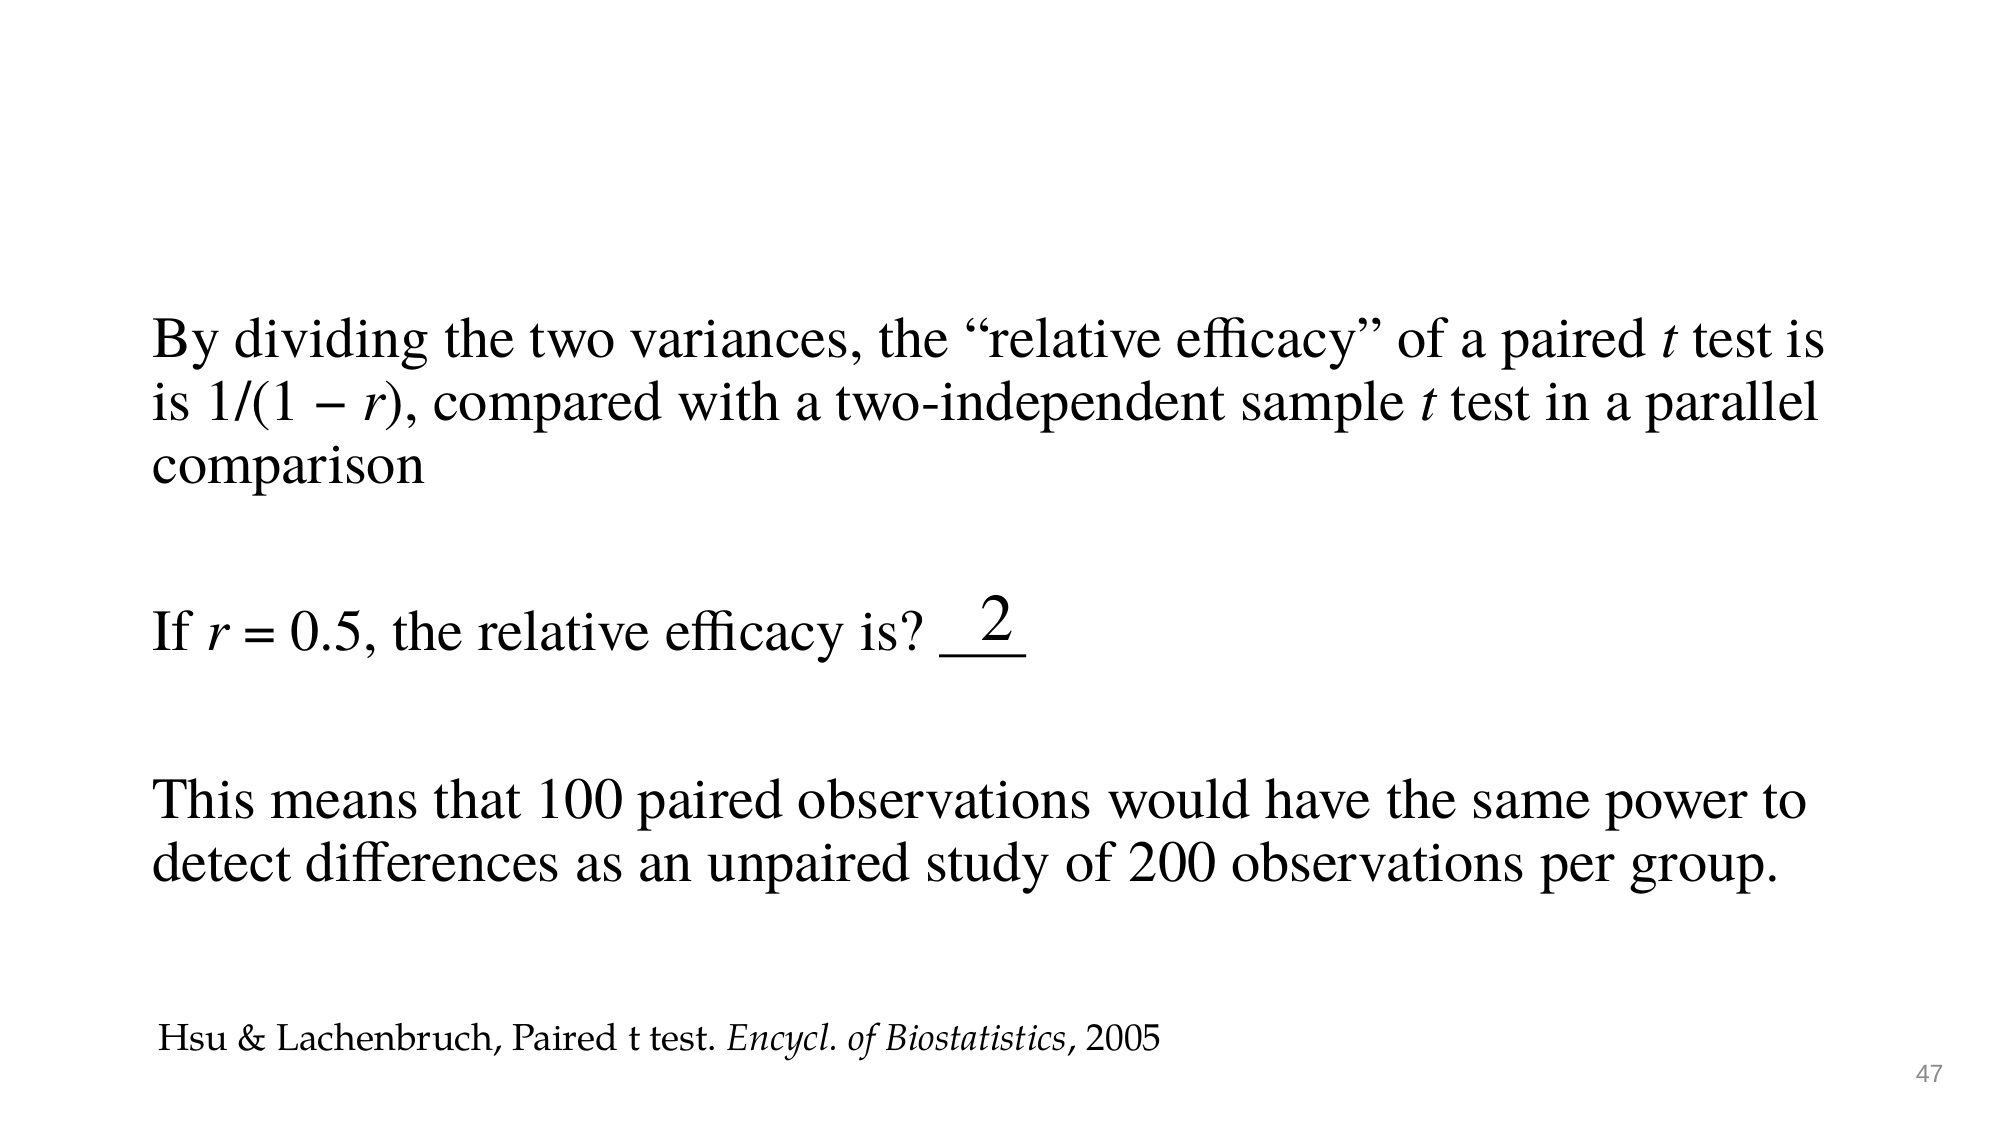

#
By dividing the two variances, the “relative efficacy” of a paired t test is is 1/(1 − r), compared with a two-independent sample t test in a parallel comparison

If r = 0.5, the relative efficacy is? ___

This means that 100 paired observations would have the same power to detect differences as an unpaired study of 200 observations per group.
2
Hsu & Lachenbruch, Paired t test. Encycl. of Biostatistics, 2005
47